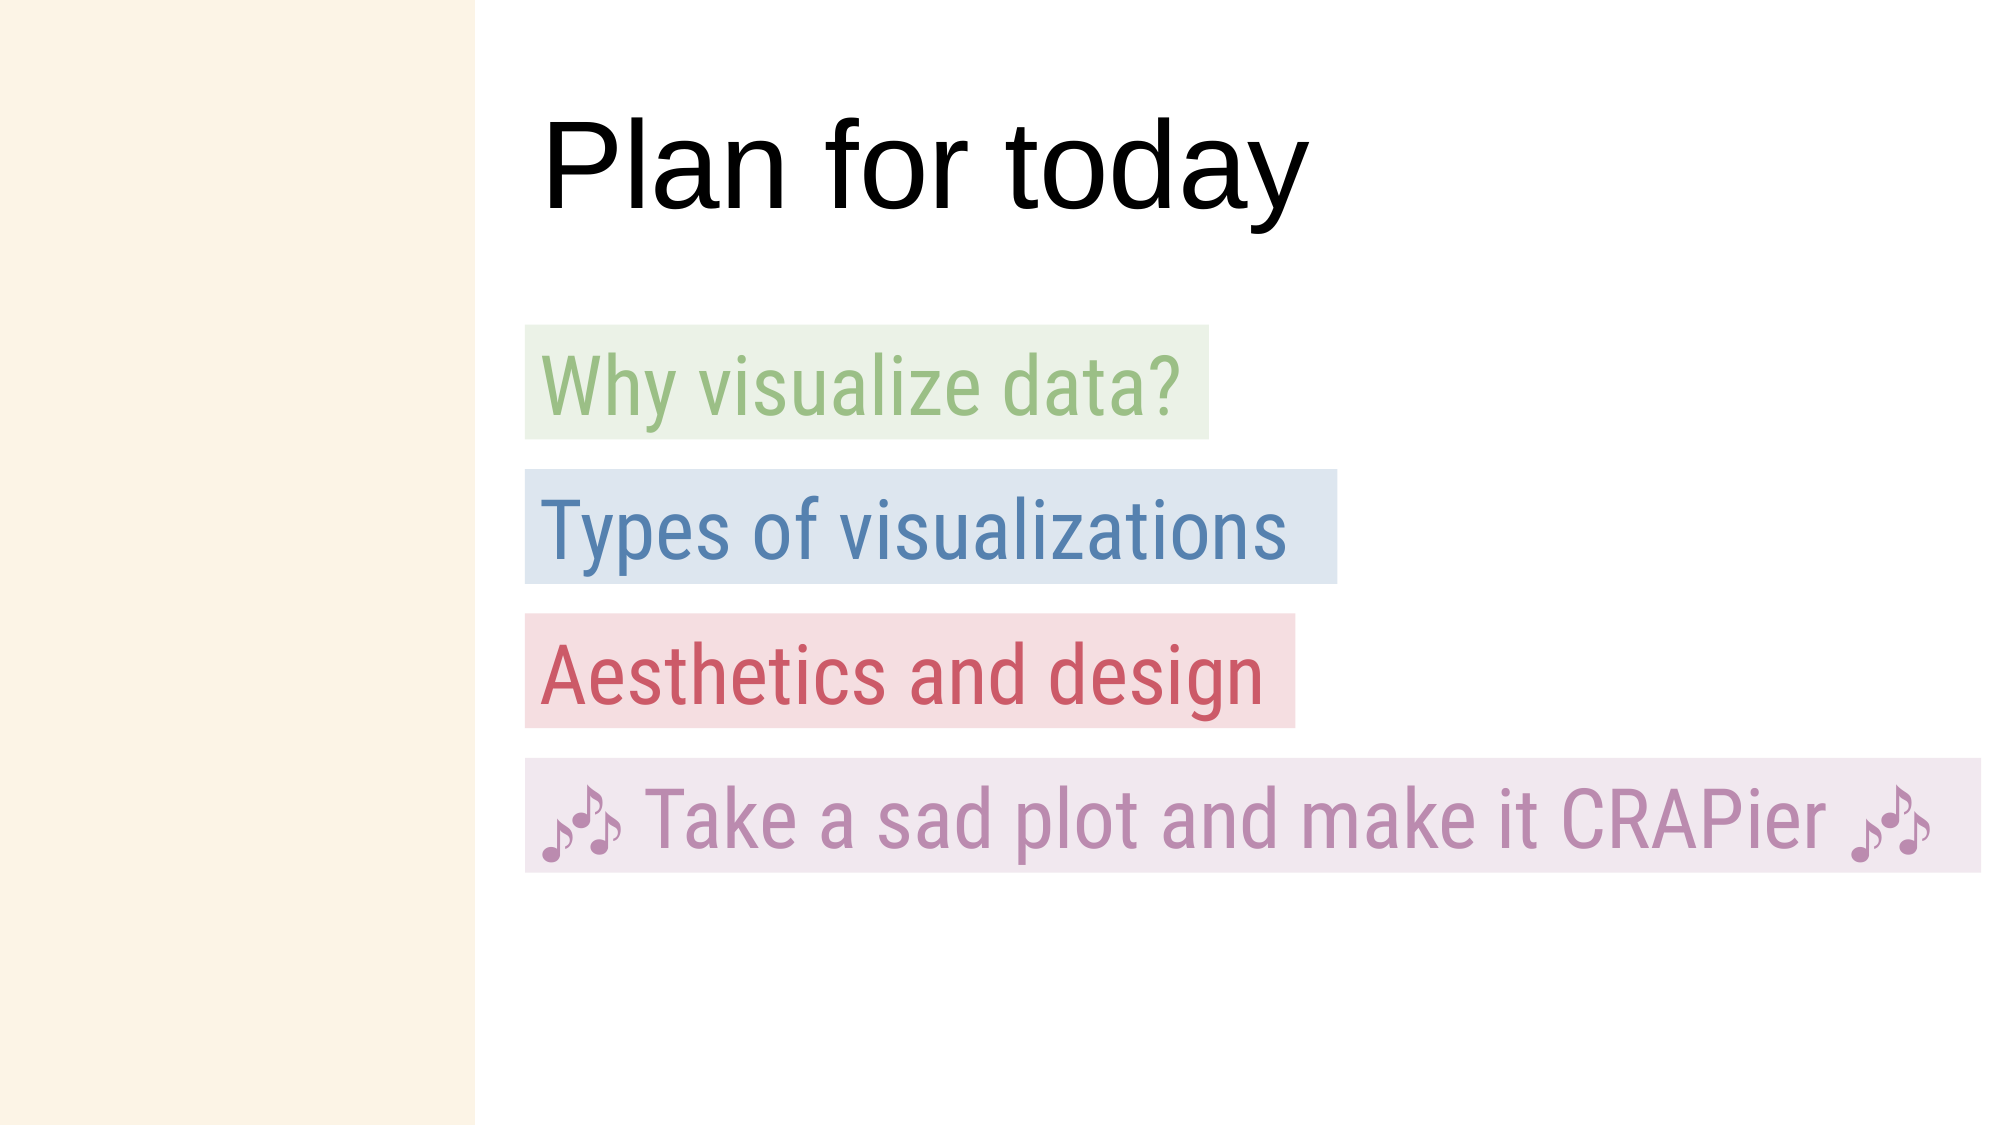

# Plan for today
Why visualize data?
Types of visualizations
Aesthetics and design
🎶 Take a sad plot and make it CRAPier 🎶